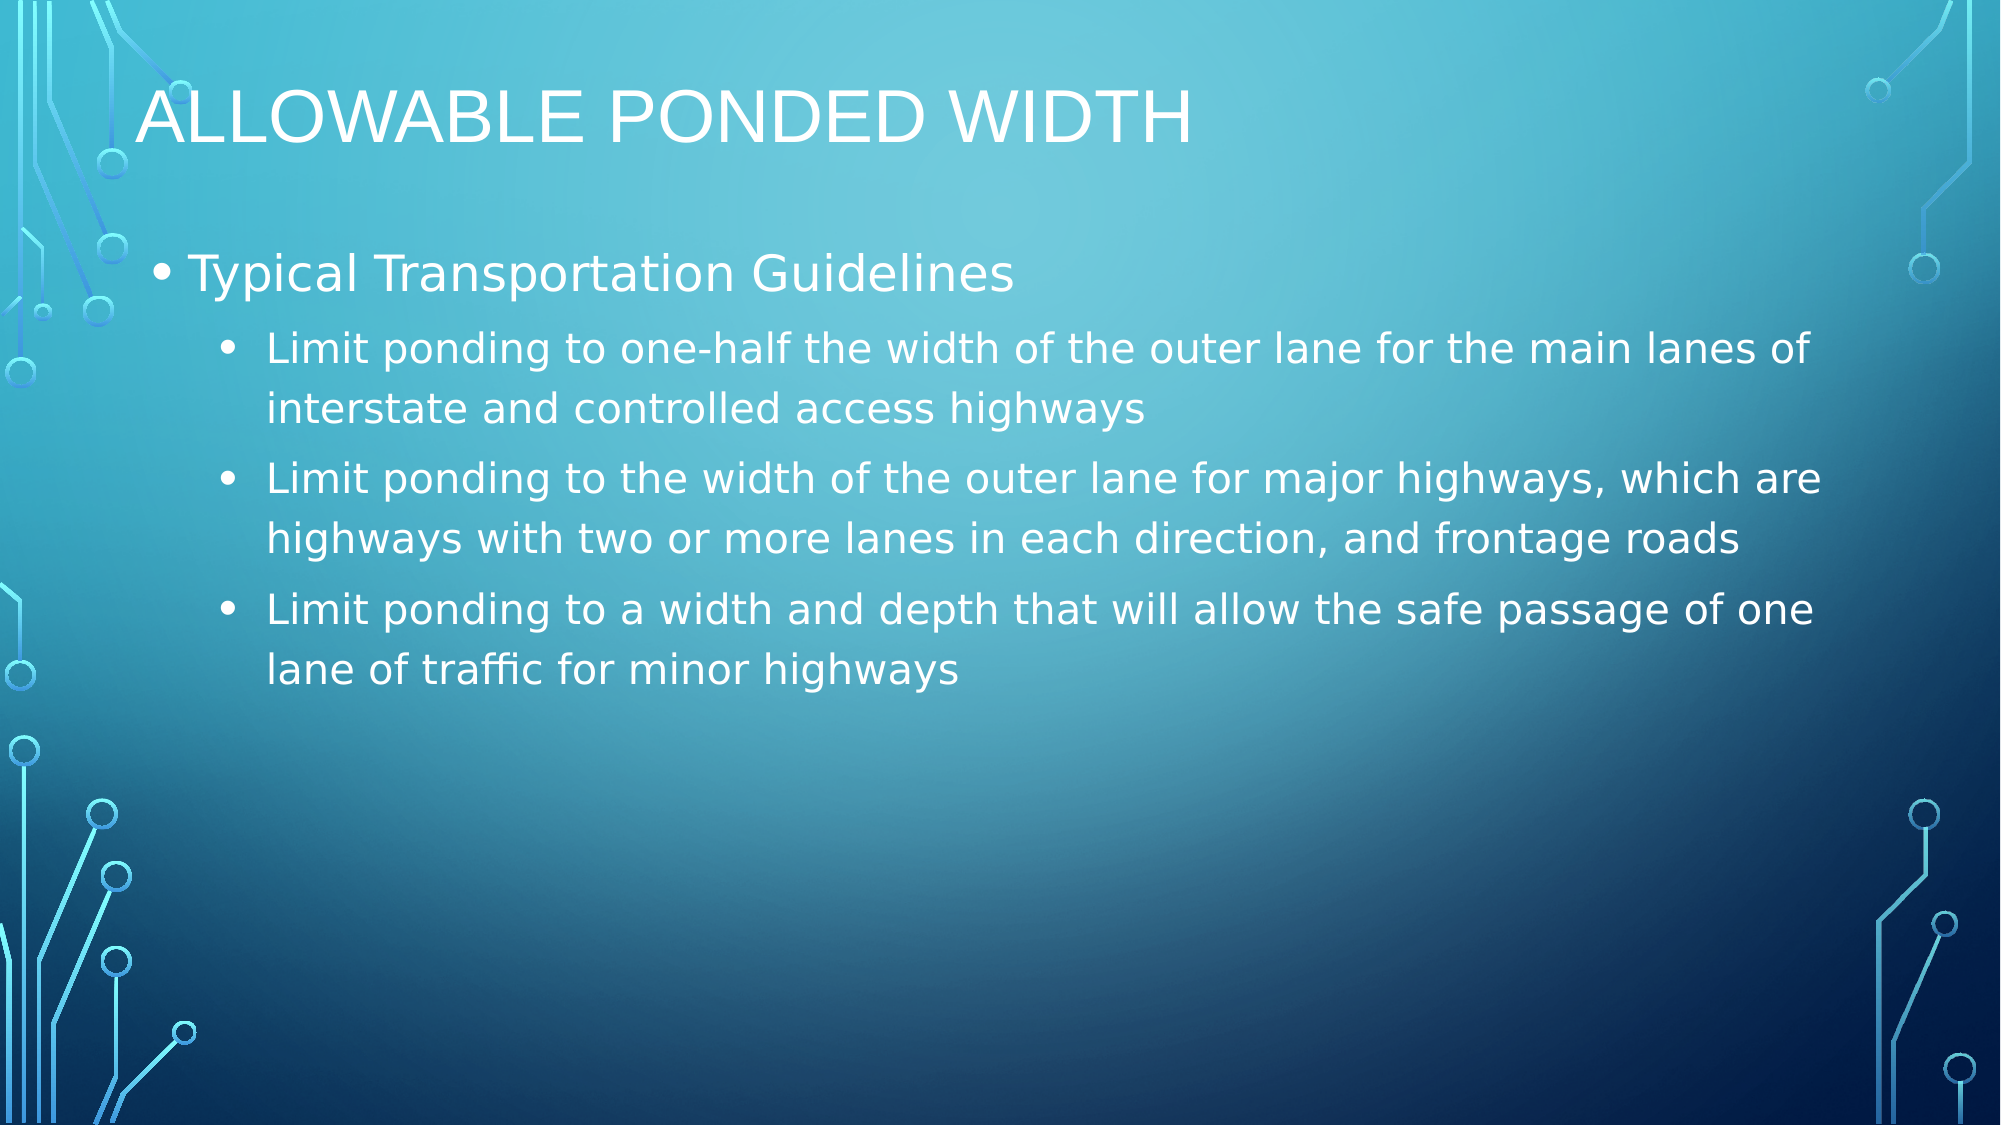

# Allowable Ponded Width
Typical Transportation Guidelines
Limit ponding to one-half the width of the outer lane for the main lanes of interstate and controlled access highways
Limit ponding to the width of the outer lane for major highways, which are highways with two or more lanes in each direction, and frontage roads
Limit ponding to a width and depth that will allow the safe passage of one lane of traffic for minor highways